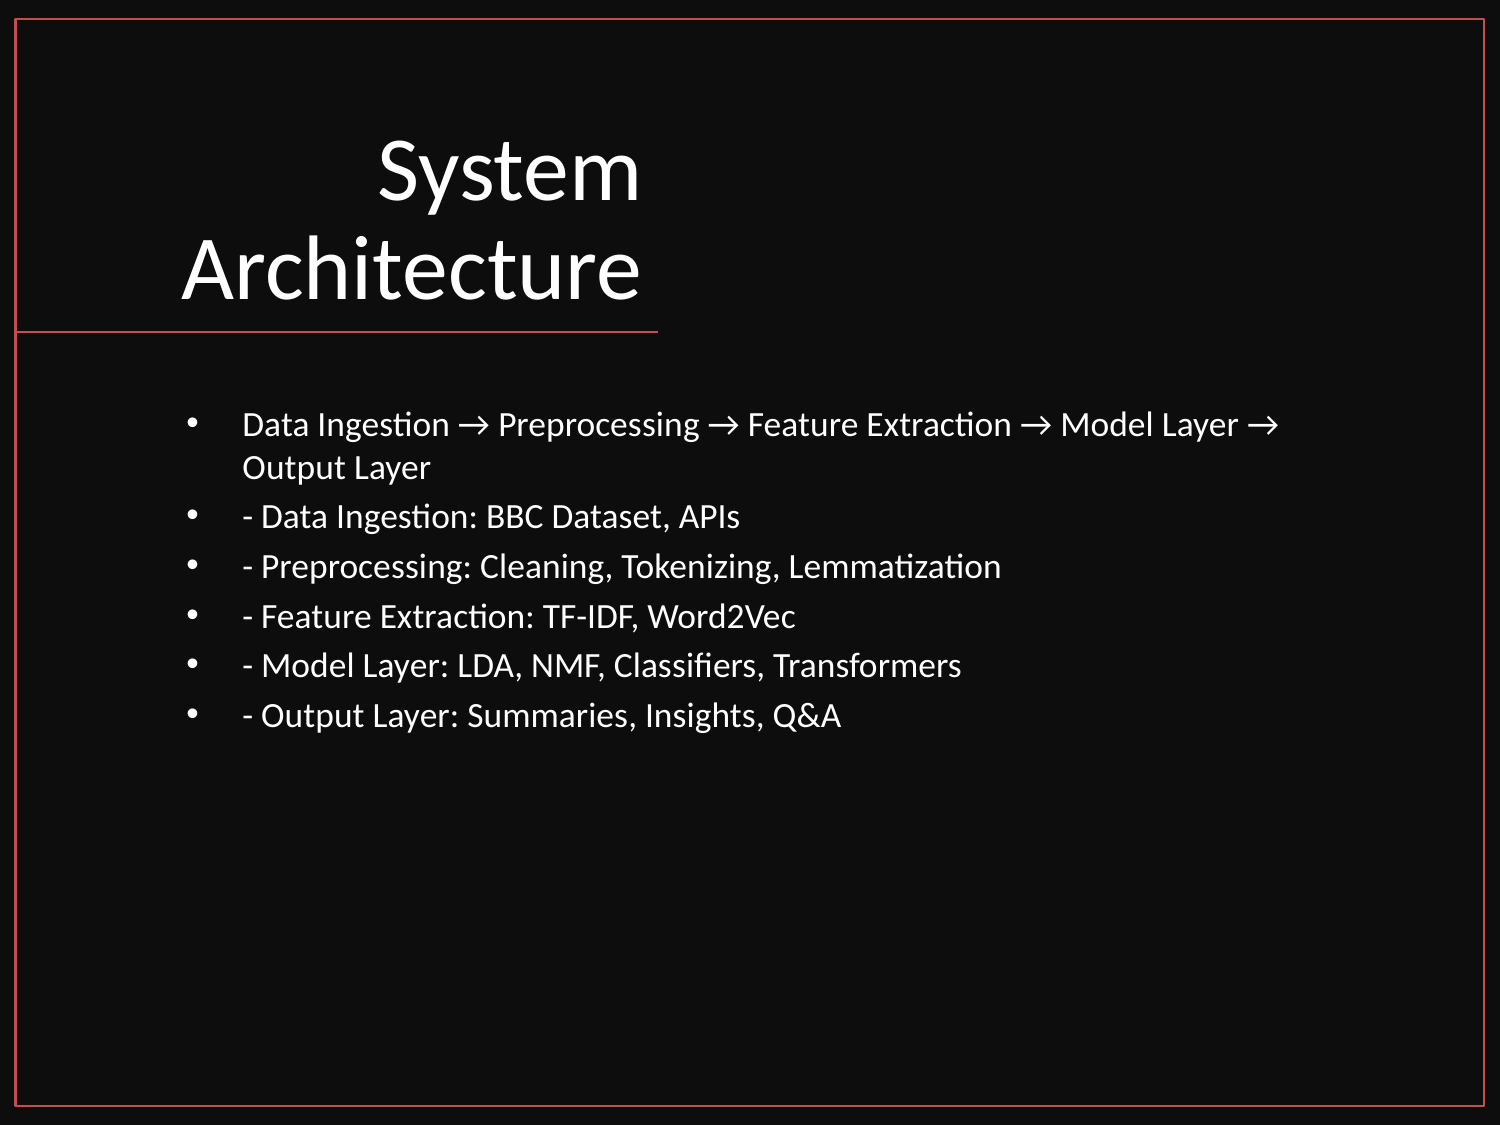

# System Architecture
Data Ingestion → Preprocessing → Feature Extraction → Model Layer → Output Layer
- Data Ingestion: BBC Dataset, APIs
- Preprocessing: Cleaning, Tokenizing, Lemmatization
- Feature Extraction: TF-IDF, Word2Vec
- Model Layer: LDA, NMF, Classifiers, Transformers
- Output Layer: Summaries, Insights, Q&A